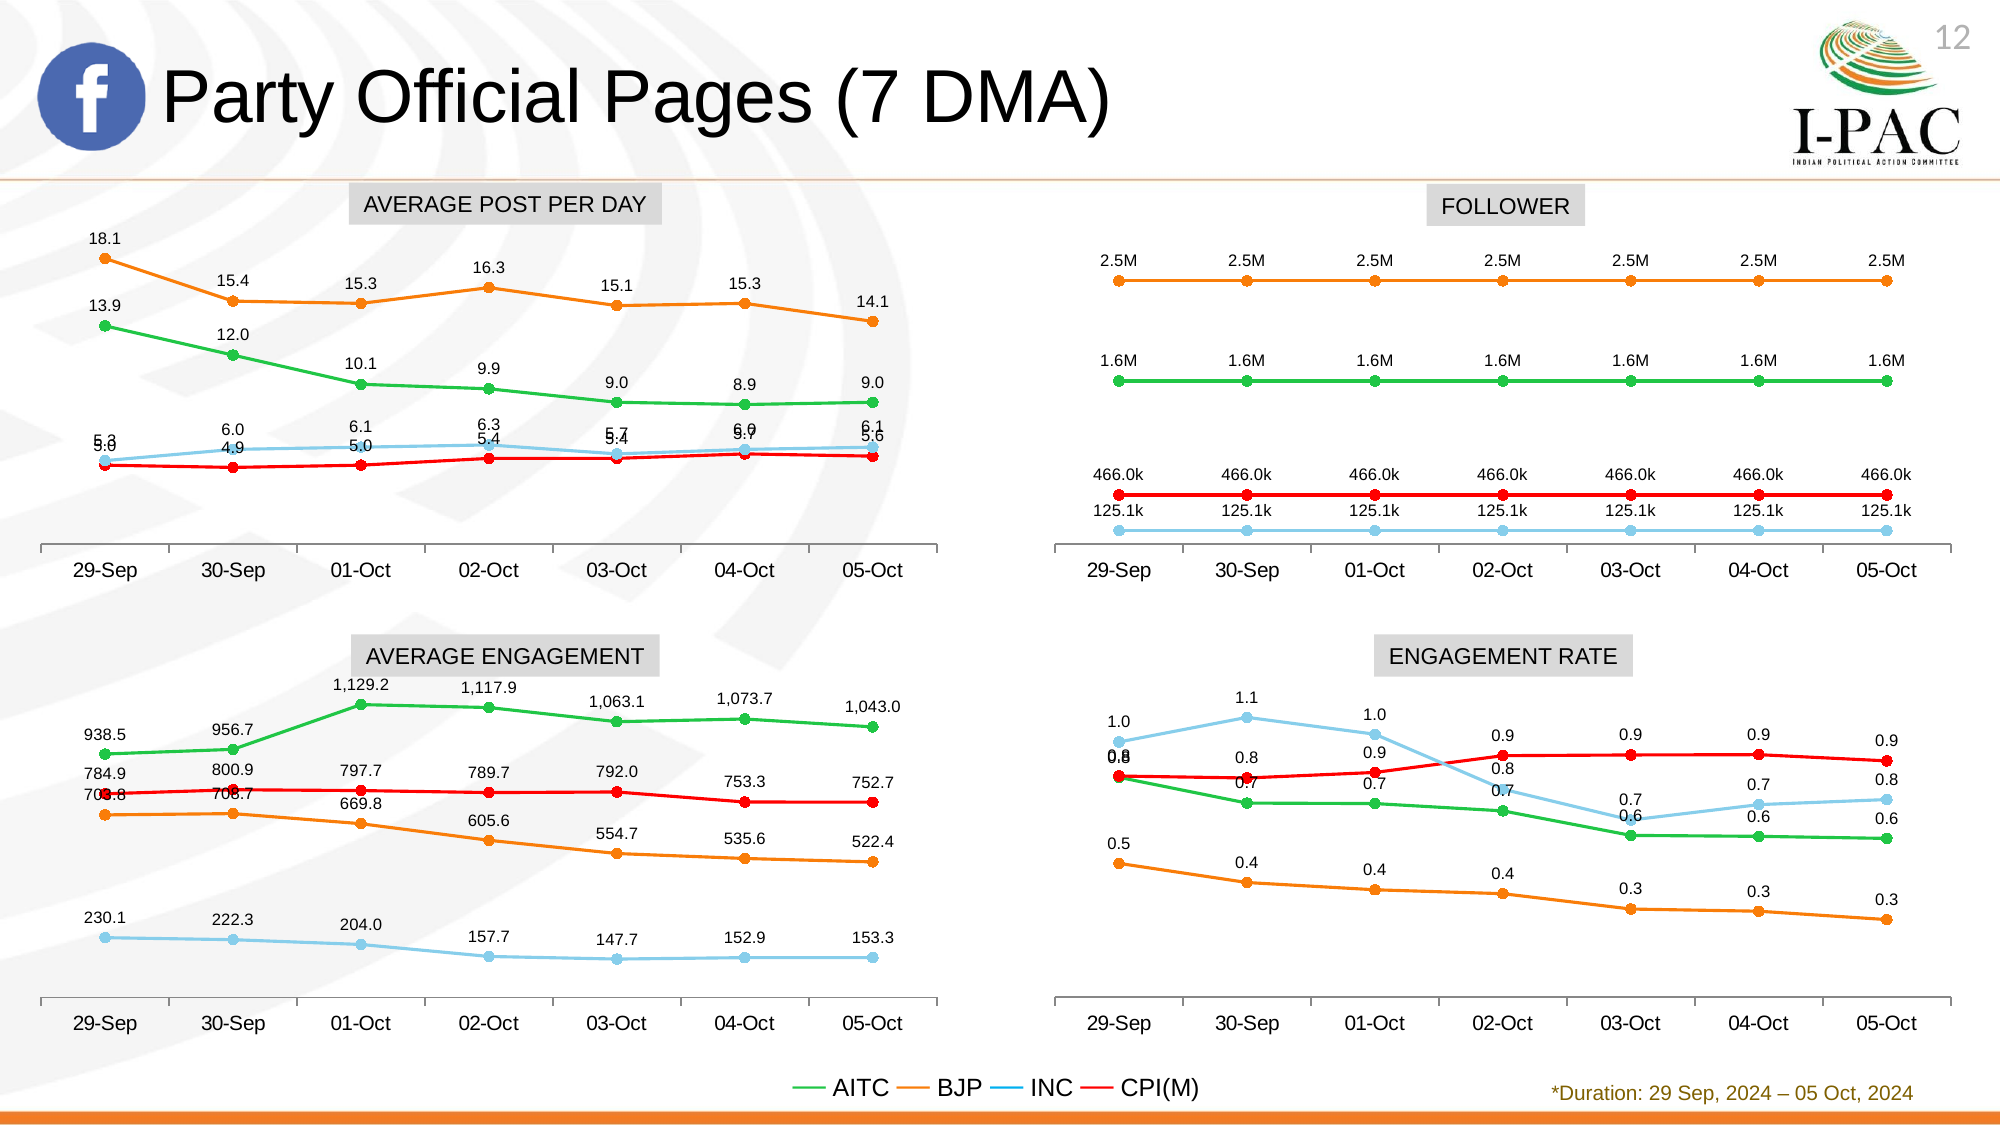

12

# Party Official Pages (7 DMA)
AVERAGE POST PER DAY
FOLLOWER

### Chart

| Category | moving_post_link | moving_post_link | moving_post_link | moving_post_link |
|---|---|---|---|---|
| 29-Sep | 13.85714285714286 | 5.0 | 18.14285714285714 | 5.285714285714286 |
| 30-Sep | 12.0 | 4.857142857142857 | 15.42857142857143 | 6.0 |
| 01-Oct | 10.14285714285714 | 5.0 | 15.28571428571429 | 6.142857142857143 |
| 02-Oct | 9.857142857142858 | 5.428571428571429 | 16.28571428571428 | 6.285714285714286 |
| 03-Oct | 9.0 | 5.428571428571429 | 15.14285714285714 | 5.714285714285714 |
| 04-Oct | 8.857142857142858 | 5.714285714285714 | 15.28571428571429 | 6.0 |
| 05-Oct | 9.0 | 5.571428571428571 | 14.14285714285714 | 6.142857142857143 |

### Chart

| Category | followers | followers | followers | followers |
|---|---|---|---|---|
| 29-Sep | 1553342.0 | 465962.0 | 2507968.0 | 125129.0 |
| 30-Sep | 1553342.0 | 465962.0 | 2507968.0 | 125129.0 |
| 01-Oct | 1553342.0 | 465962.0 | 2507968.0 | 125129.0 |
| 02-Oct | 1553342.0 | 465962.0 | 2507968.0 | 125129.0 |
| 03-Oct | 1553342.0 | 465962.0 | 2507968.0 | 125129.0 |
| 04-Oct | 1553342.0 | 465962.0 | 2507968.0 | 125129.0 |
| 05-Oct | 1553342.0 | 465962.0 | 2507968.0 | 125129.0 |
AVERAGE ENGAGEMENT
ENGAGEMENT RATE

### Chart

| Category | average_engagement | average_engagement | average_engagement | average_engagement |
|---|---|---|---|---|
| 29-Sep | 938.5154639175257 | 784.9142857142857 | 703.7874015748032 | 230.1351351351351 |
| 30-Sep | 956.7380952380952 | 800.8529411764706 | 708.7222222222222 | 222.3095238095238 |
| 01-Oct | 1129.211267605634 | 797.6571428571428 | 669.7757009345794 | 204.046511627907 |
| 02-Oct | 1117.869565217391 | 789.6578947368421 | 605.640350877193 | 157.6590909090909 |
| 03-Oct | 1063.079365079365 | 792.0 | 554.6792452830189 | 147.675 |
| 04-Oct | 1073.677419354839 | 753.325 | 535.6355140186915 | 152.9285714285714 |
| 05-Oct | 1043.047619047619 | 752.7179487179487 | 522.3636363636364 | 153.2790697674419 |

### Chart

| Category | engagement_rate | engagement_rate | engagement_rate | engagement_rate |
|---|---|---|---|---|
| 29-Sep | 0.8373042034812194 | 0.842211627131281 | 0.5090087794205121 | 0.9722017658335302 |
| 30-Sep | 0.7391587188050437 | 0.8347619538132517 | 0.435920431279999 | 1.066011175021293 |
| 01-Oct | 0.7373671814306417 | 0.8558846900935899 | 0.4081608244545663 | 1.001733110167808 |
| 02-Oct | 0.7093865116776131 | 0.919927354955167 | 0.3932538255430044 | 0.792001662324377 |
| 03-Oct | 0.6159466107255863 | 0.9226617762158911 | 0.334893027149654 | 0.674405913125284 |
| 04-Oct | 0.612211526771011 | 0.9238000608856376 | 0.3264554574531644 | 0.7333003768682148 |
| 05-Oct | 0.6043375233160869 | 0.9000120794644813 | 0.294569718820746 | 0.7524805828955946 |
*Duration: 29 Sep, 2024 – 05 Oct, 2024
 — AITC — BJP — INC — CPI(M)